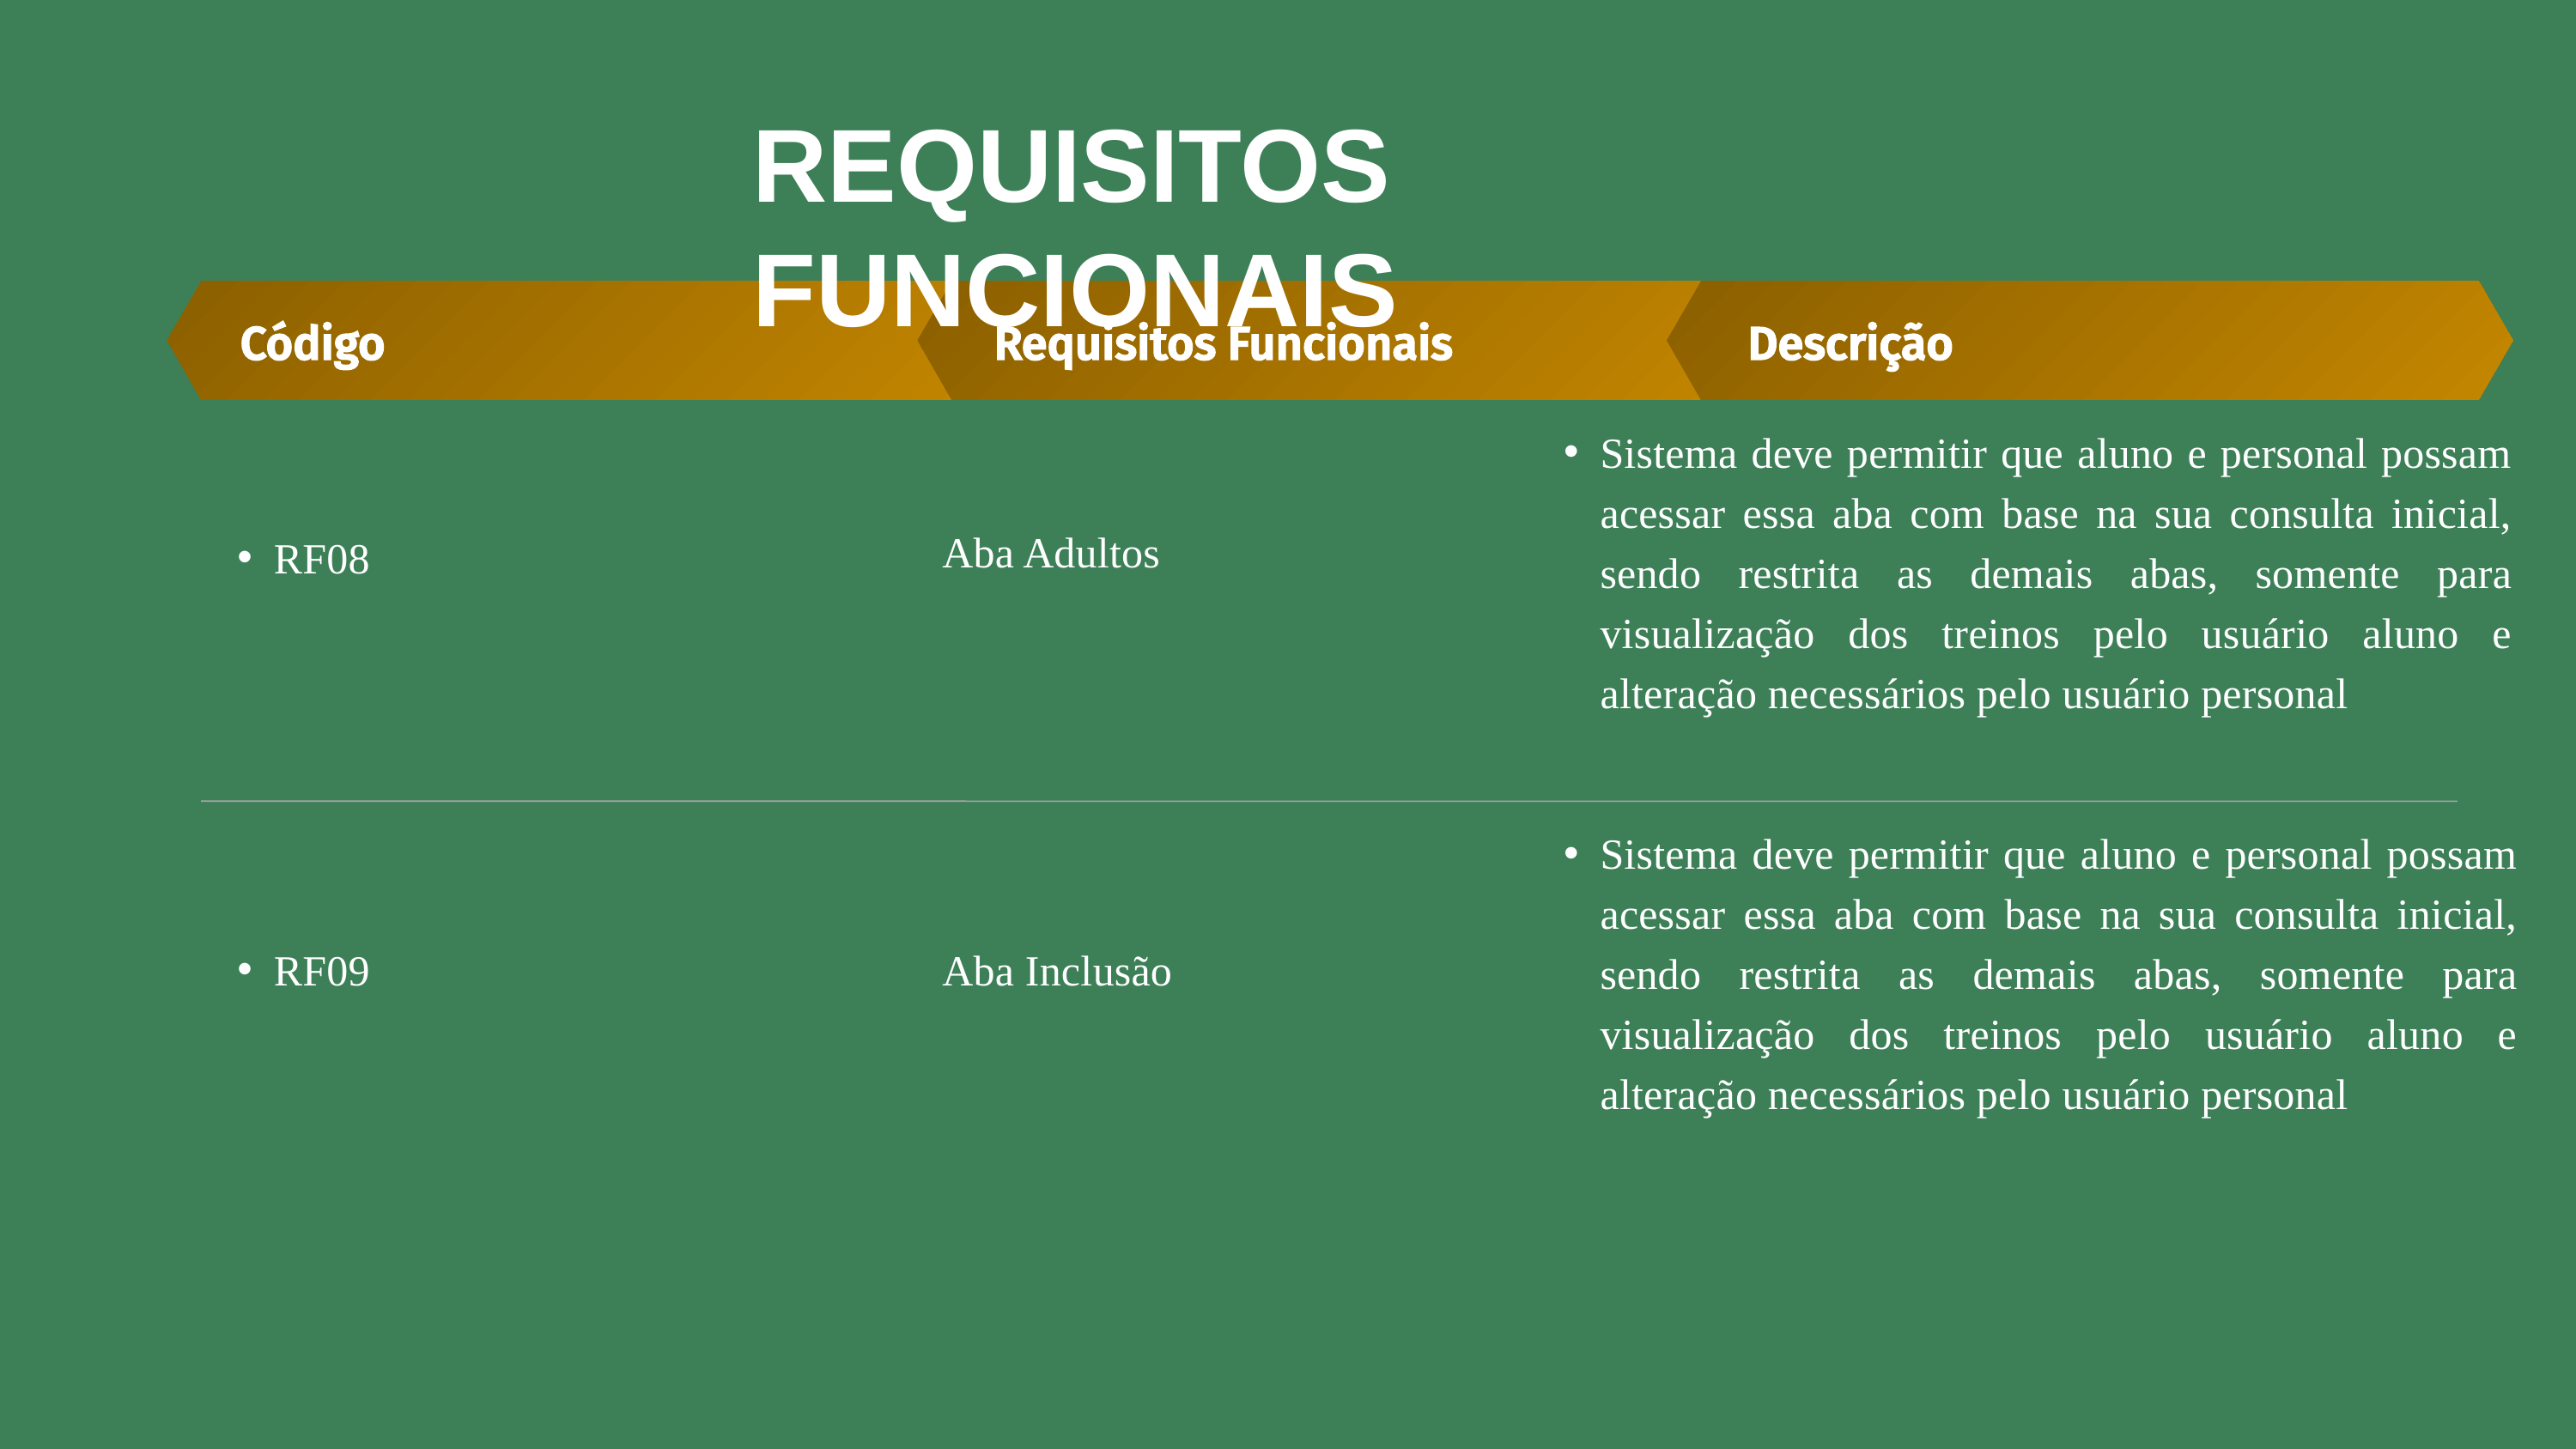

REQUISITOS FUNCIONAIS

Código
Requisitos Funcionais
Descrição
Sistema deve permitir que aluno e personal possam acessar essa aba com base na sua consulta inicial, sendo restrita as demais abas, somente para visualização dos treinos pelo usuário aluno e alteração necessários pelo usuário personal
Aba Adultos
RF08

Sistema deve permitir que aluno e personal possam acessar essa aba com base na sua consulta inicial, sendo restrita as demais abas, somente para visualização dos treinos pelo usuário aluno e alteração necessários pelo usuário personal
RF09
Aba Inclusão